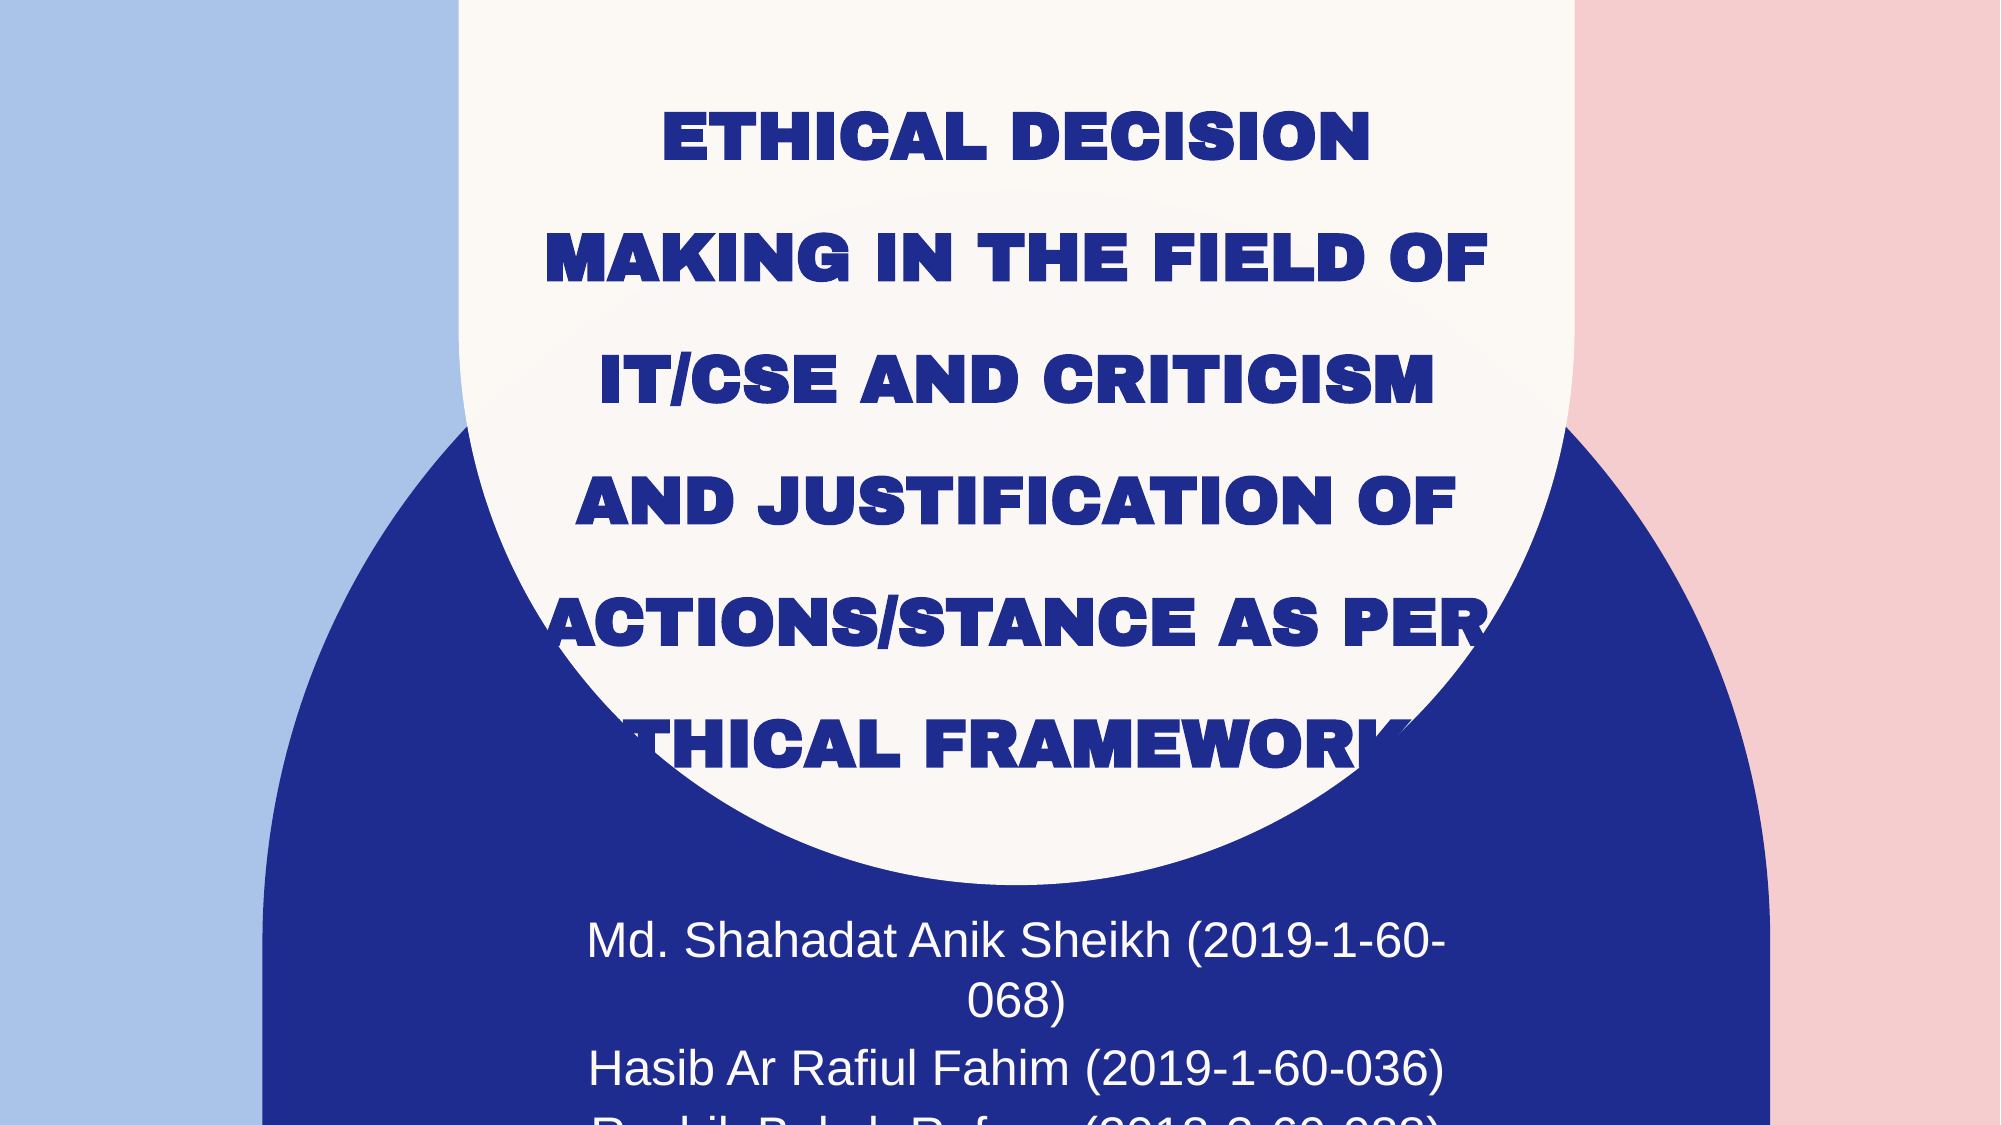

# ETHICAL DECISION MAKING IN THE FIELD OF IT/CSE AND CRITICISM AND JUSTIFICATION OF ACTIONS/STANCE AS PER ETHICAL FRAMEWORKS
Md. Shahadat Anik Sheikh (2019-1-60-068)
Hasib Ar Rafiul Fahim (2019-1-60-036)
Rashik Buksh Rafsan (2018-3-60-088)